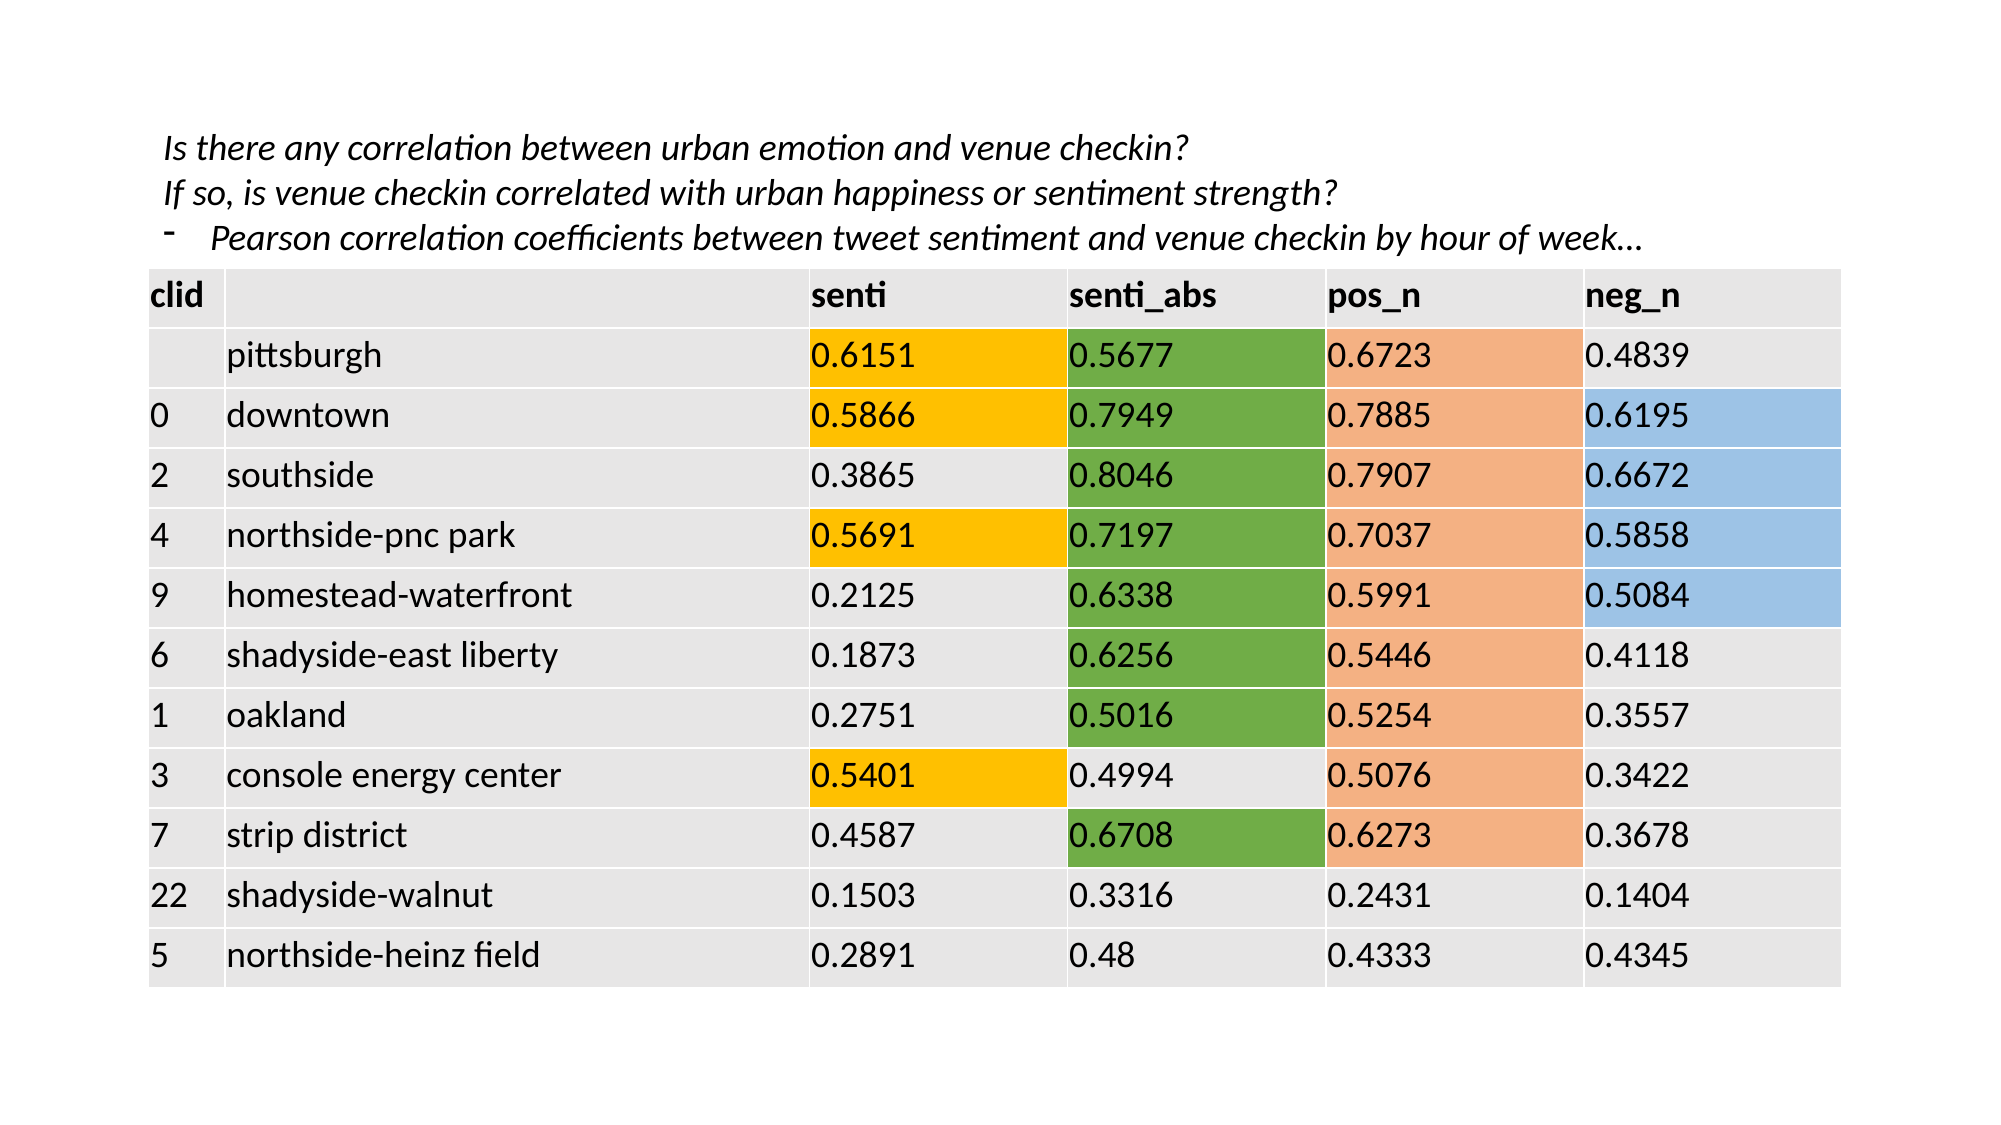

Is there any correlation between urban emotion and venue checkin?
If so, is venue checkin correlated with urban happiness or sentiment strength?
Pearson correlation coefficients between tweet sentiment and venue checkin by hour of week…
| clid |  | senti | senti\_abs | pos\_n | neg\_n |
| --- | --- | --- | --- | --- | --- |
|  | pittsburgh | 0.6151 | 0.5677 | 0.6723 | 0.4839 |
| 0 | downtown | 0.5866 | 0.7949 | 0.7885 | 0.6195 |
| 2 | southside | 0.3865 | 0.8046 | 0.7907 | 0.6672 |
| 4 | northside-pnc park | 0.5691 | 0.7197 | 0.7037 | 0.5858 |
| 9 | homestead-waterfront | 0.2125 | 0.6338 | 0.5991 | 0.5084 |
| 6 | shadyside-east liberty | 0.1873 | 0.6256 | 0.5446 | 0.4118 |
| 1 | oakland | 0.2751 | 0.5016 | 0.5254 | 0.3557 |
| 3 | console energy center | 0.5401 | 0.4994 | 0.5076 | 0.3422 |
| 7 | strip district | 0.4587 | 0.6708 | 0.6273 | 0.3678 |
| 22 | shadyside-walnut | 0.1503 | 0.3316 | 0.2431 | 0.1404 |
| 5 | northside-heinz field | 0.2891 | 0.48 | 0.4333 | 0.4345 |